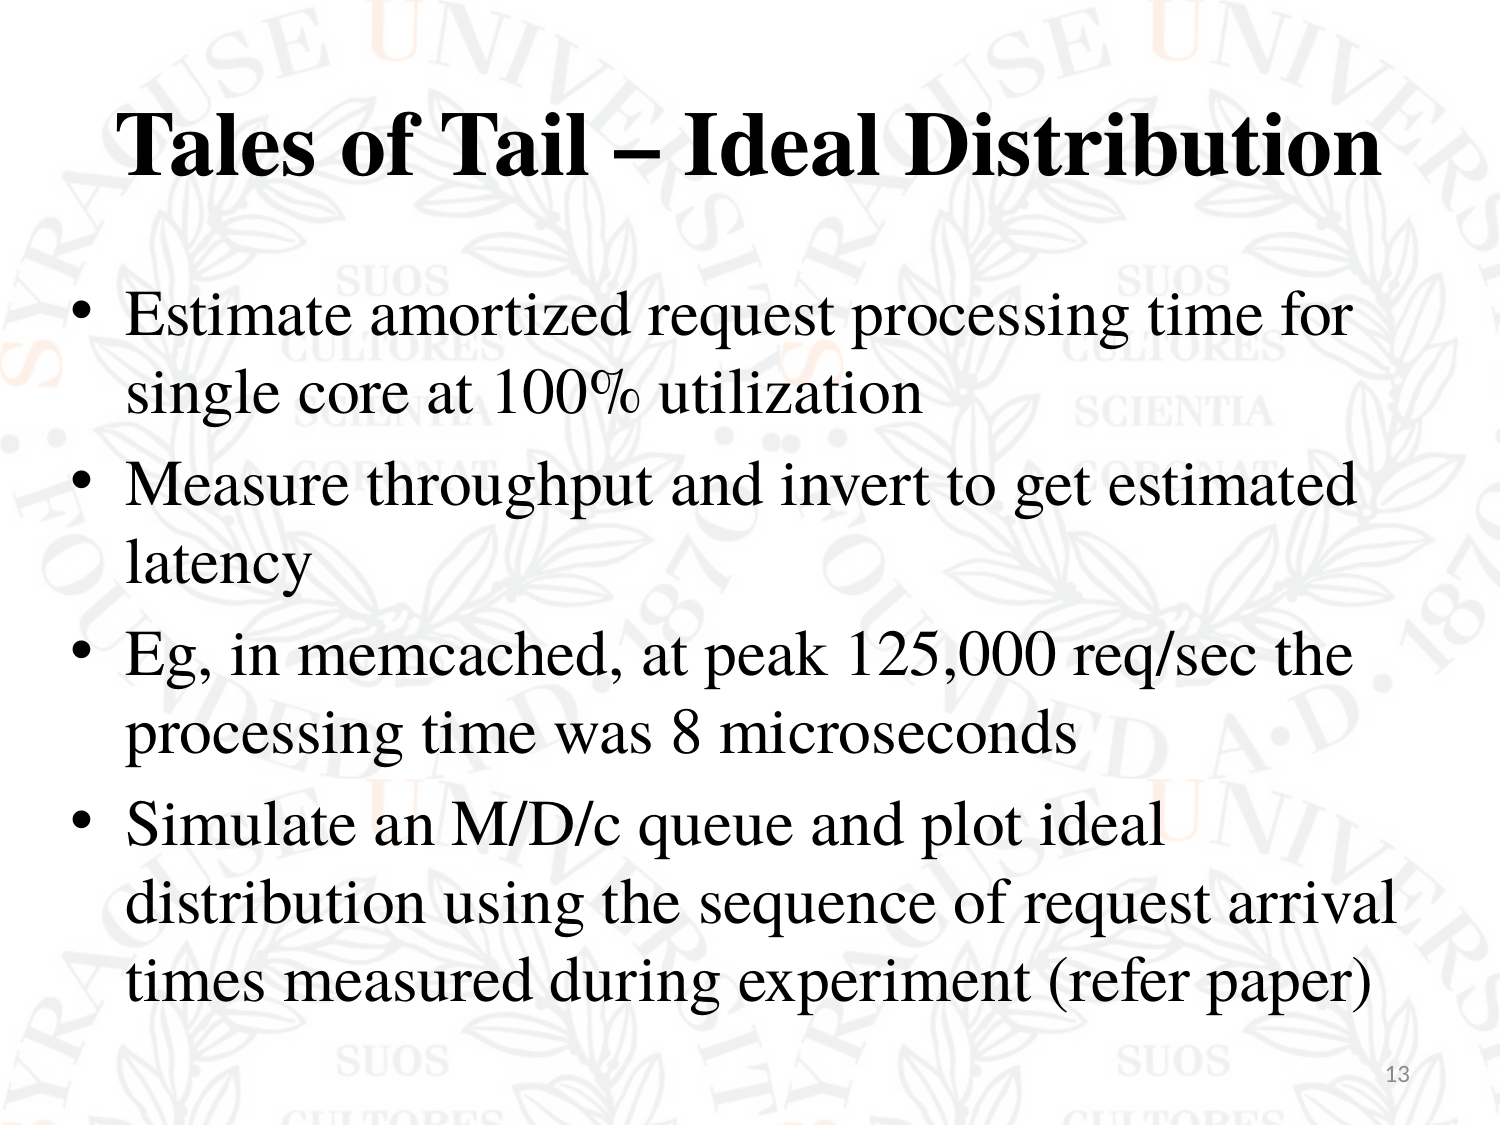

# Tales of Tail – Ideal Distribution
Estimate amortized request processing time for single core at 100% utilization
Measure throughput and invert to get estimated latency
Eg, in memcached, at peak 125,000 req/sec the processing time was 8 microseconds
Simulate an M/D/c queue and plot ideal distribution using the sequence of request arrival times measured during experiment (refer paper)
13